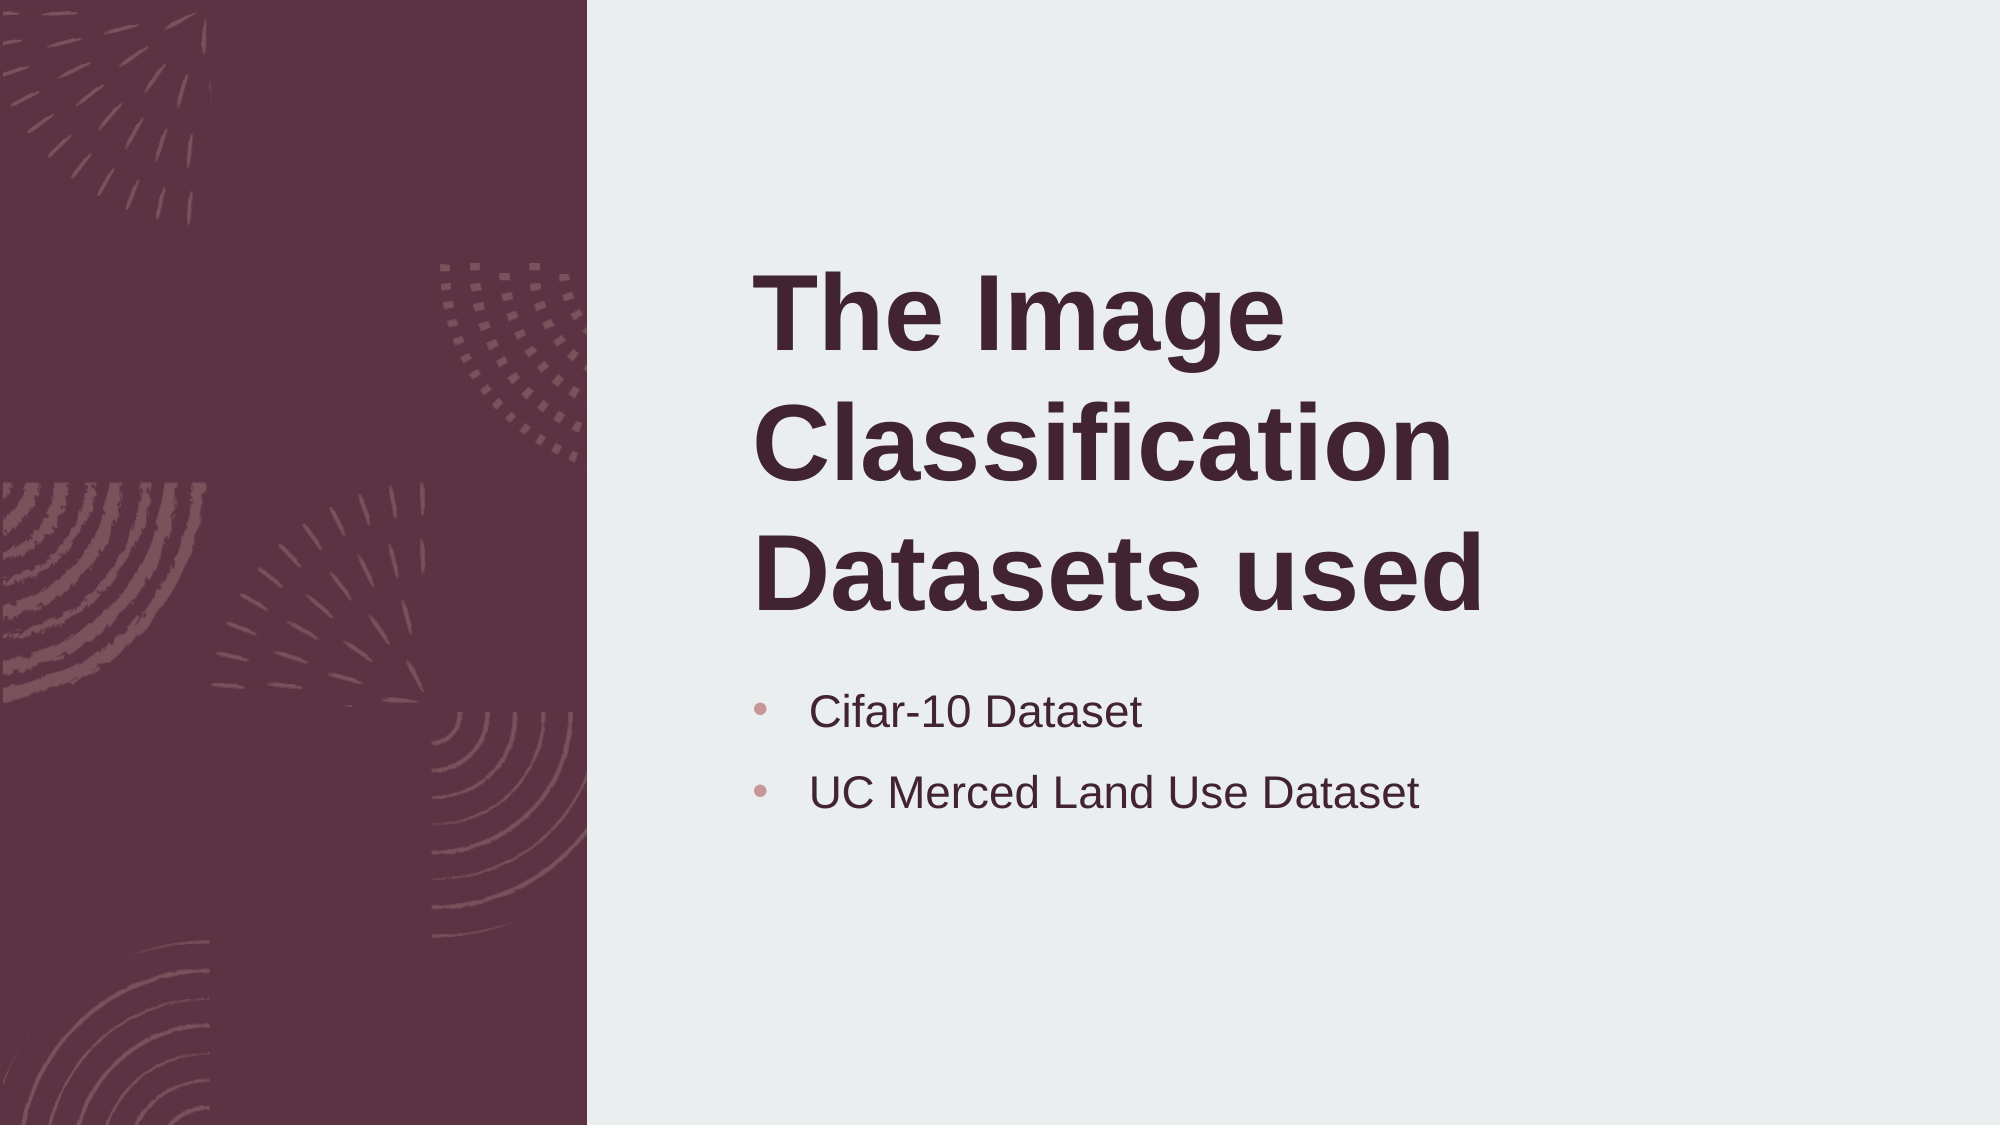

# The Image Classification Datasets used
Cifar-10 Dataset
UC Merced Land Use Dataset